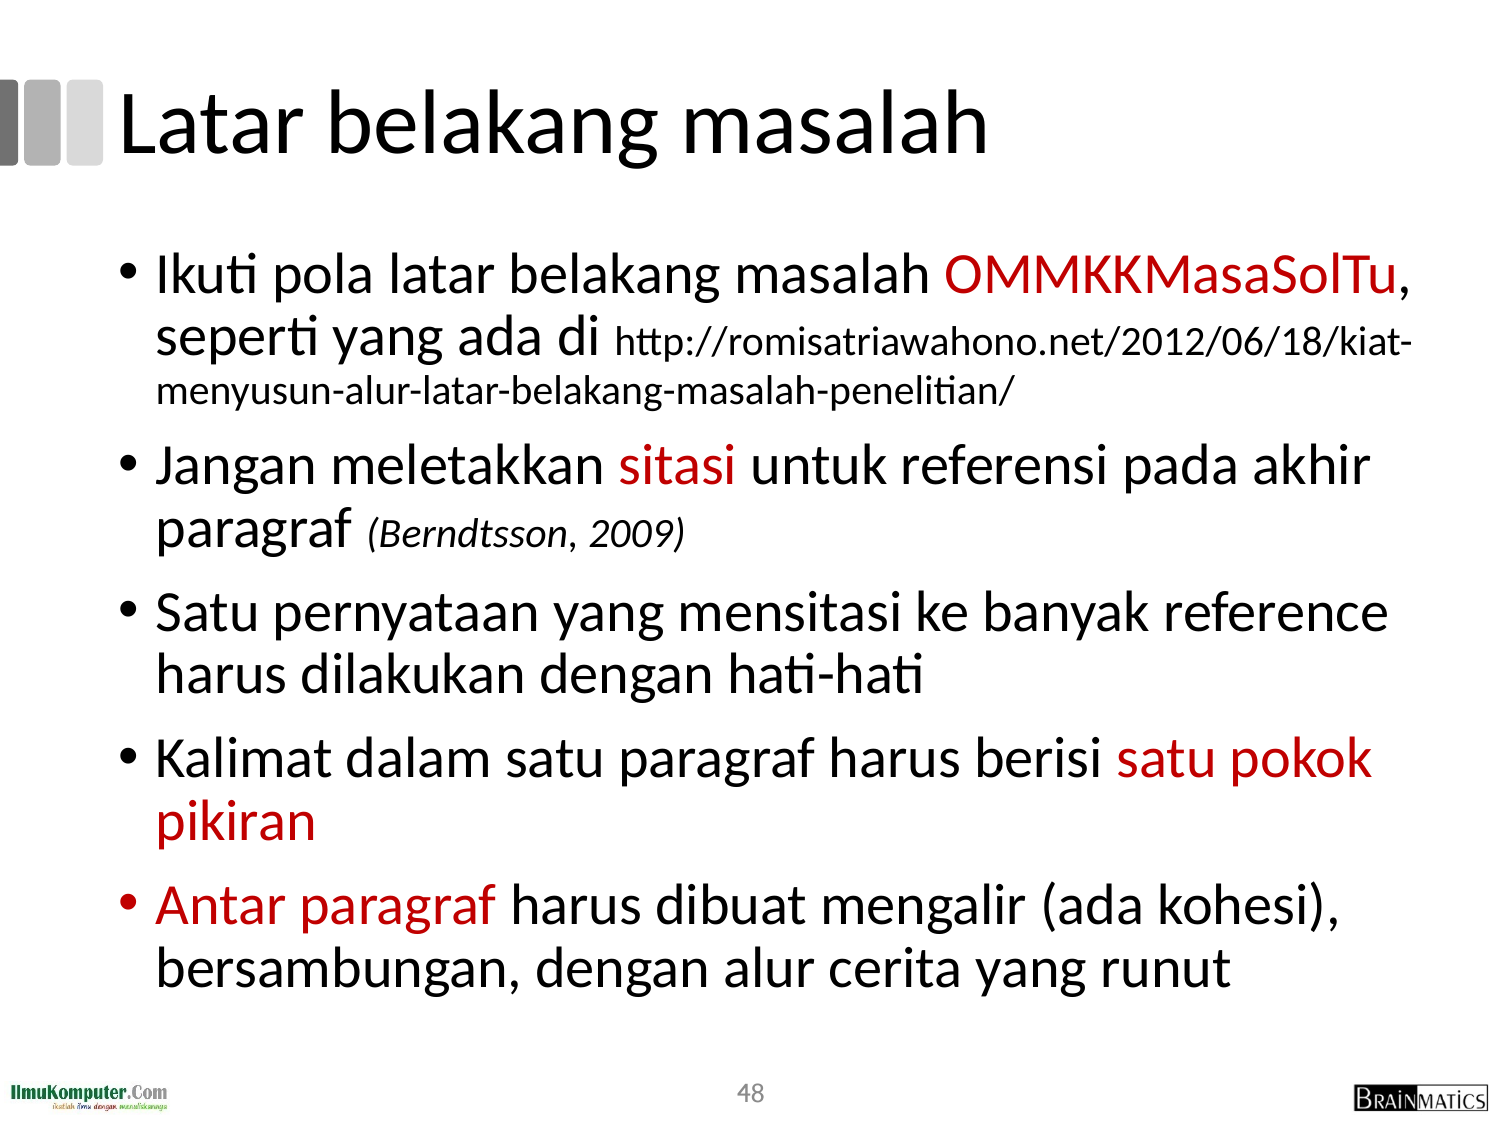

# Latar belakang masalah
Ikuti pola latar belakang masalah OMMKKMasaSolTu, seperti yang ada di http://romisatriawahono.net/2012/06/18/kiat-menyusun-alur-latar-belakang-masalah-penelitian/
Jangan meletakkan sitasi untuk referensi pada akhir paragraf (Berndtsson, 2009)
Satu pernyataan yang mensitasi ke banyak reference harus dilakukan dengan hati-hati
Kalimat dalam satu paragraf harus berisi satu pokok pikiran
Antar paragraf harus dibuat mengalir (ada kohesi), bersambungan, dengan alur cerita yang runut
48